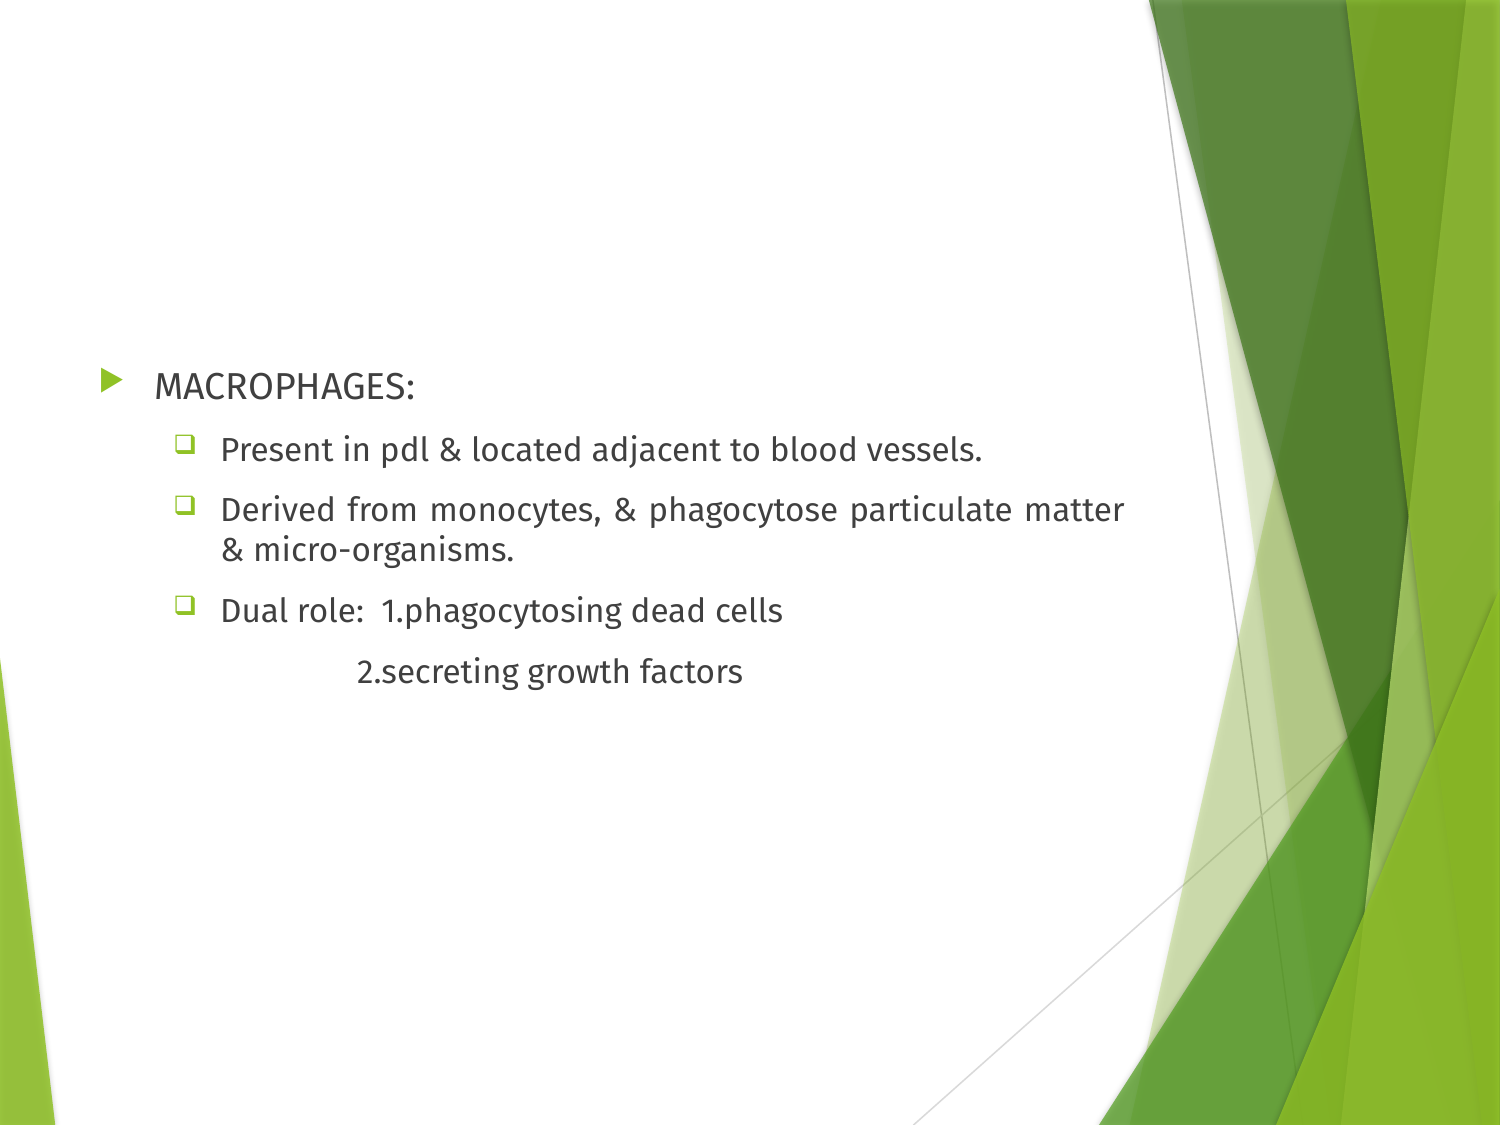

#
MACROPHAGES:
Present in pdl & located adjacent to blood vessels.
Derived from monocytes, & phagocytose particulate matter & micro-organisms.
Dual role:  1.phagocytosing dead cells
                     2.secreting growth factors